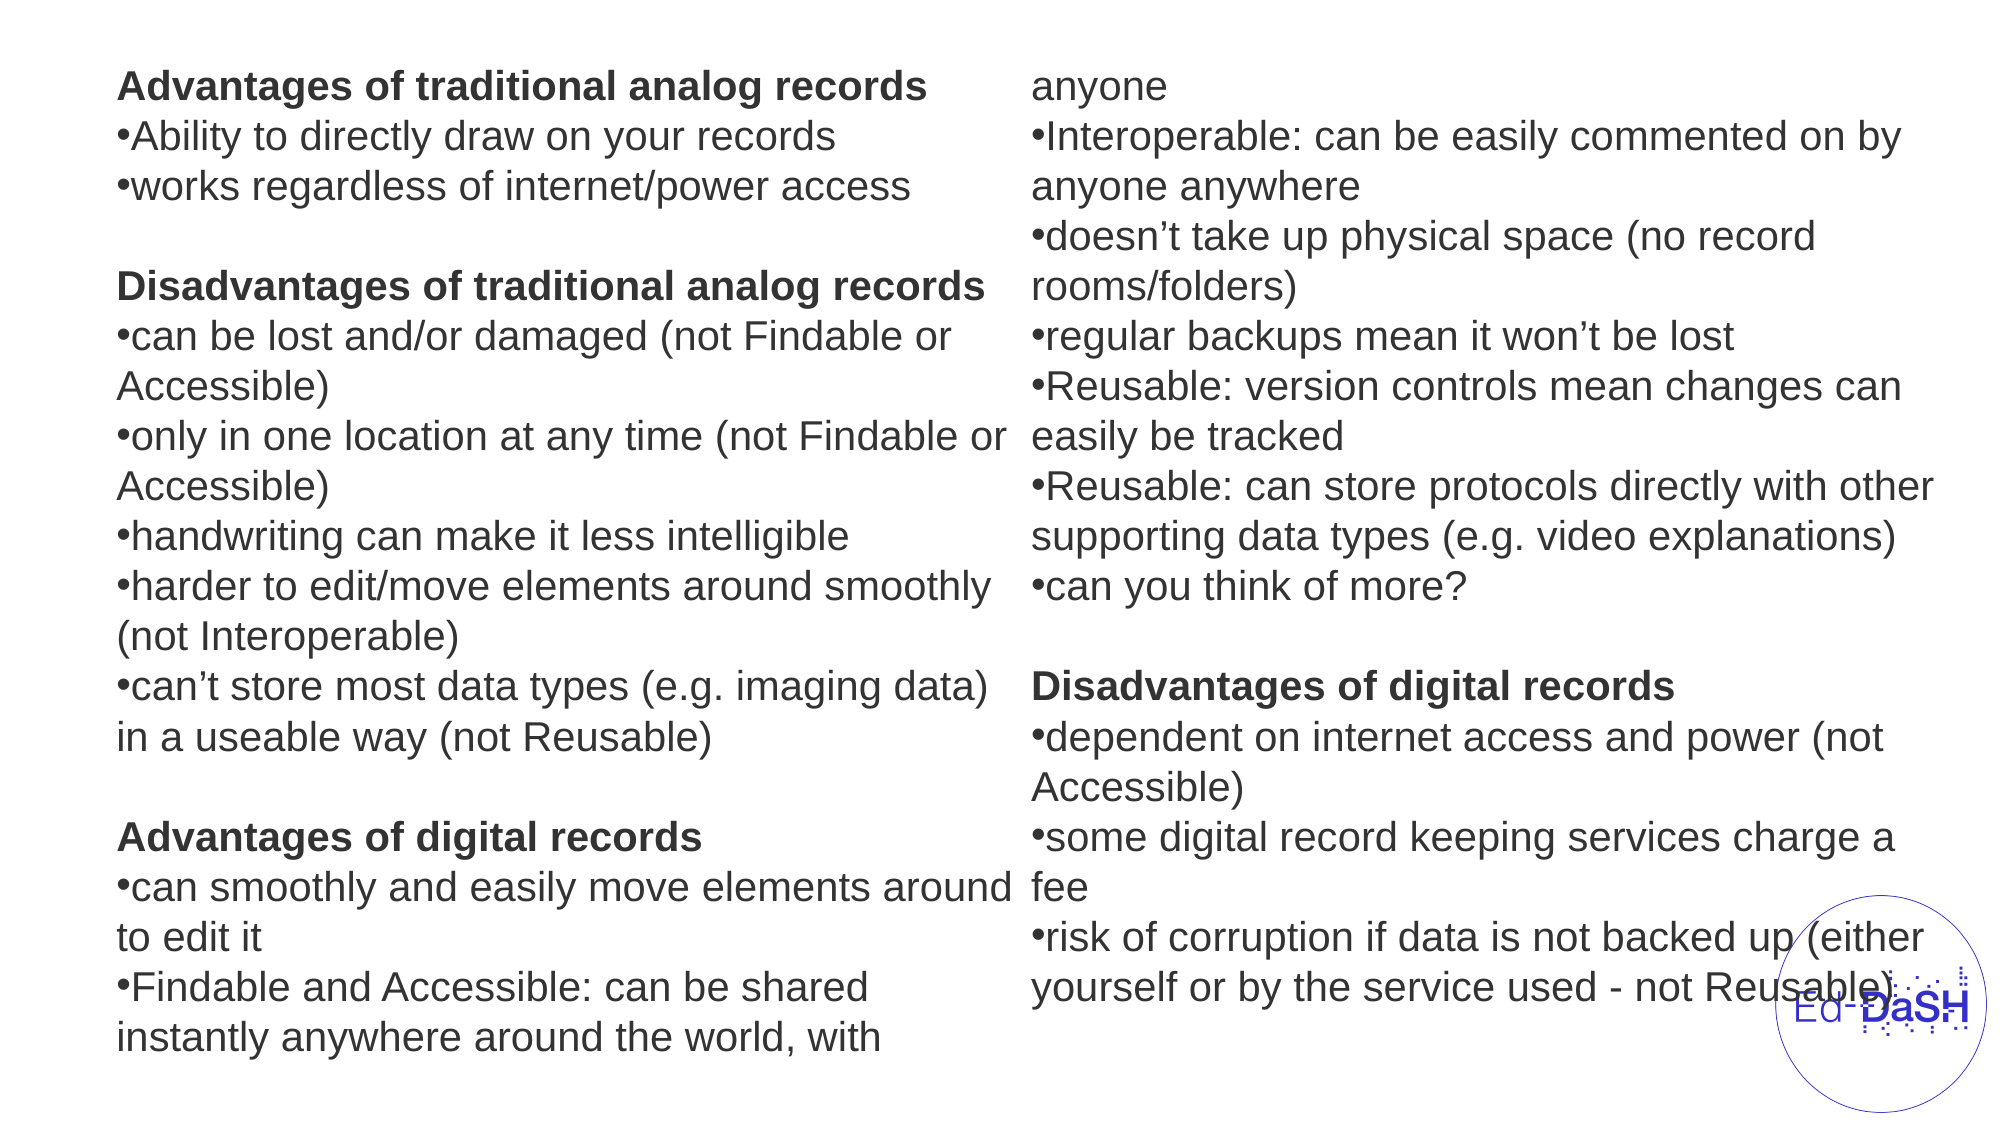

Advantages of traditional analog records
Ability to directly draw on your records
works regardless of internet/power access

Disadvantages of traditional analog records
can be lost and/or damaged (not Findable or Accessible)
only in one location at any time (not Findable or Accessible)
handwriting can make it less intelligible
harder to edit/move elements around smoothly (not Interoperable)
can’t store most data types (e.g. imaging data) in a useable way (not Reusable)

Advantages of digital records
can smoothly and easily move elements around to edit it
Findable and Accessible: can be shared instantly anywhere around the world, with anyone
Interoperable: can be easily commented on by anyone anywhere
doesn’t take up physical space (no record rooms/folders)
regular backups mean it won’t be lost
Reusable: version controls mean changes can easily be tracked
Reusable: can store protocols directly with other supporting data types (e.g. video explanations)
can you think of more?

Disadvantages of digital records
dependent on internet access and power (not Accessible)
some digital record keeping services charge a fee
risk of corruption if data is not backed up (either yourself or by the service used - not Reusable)